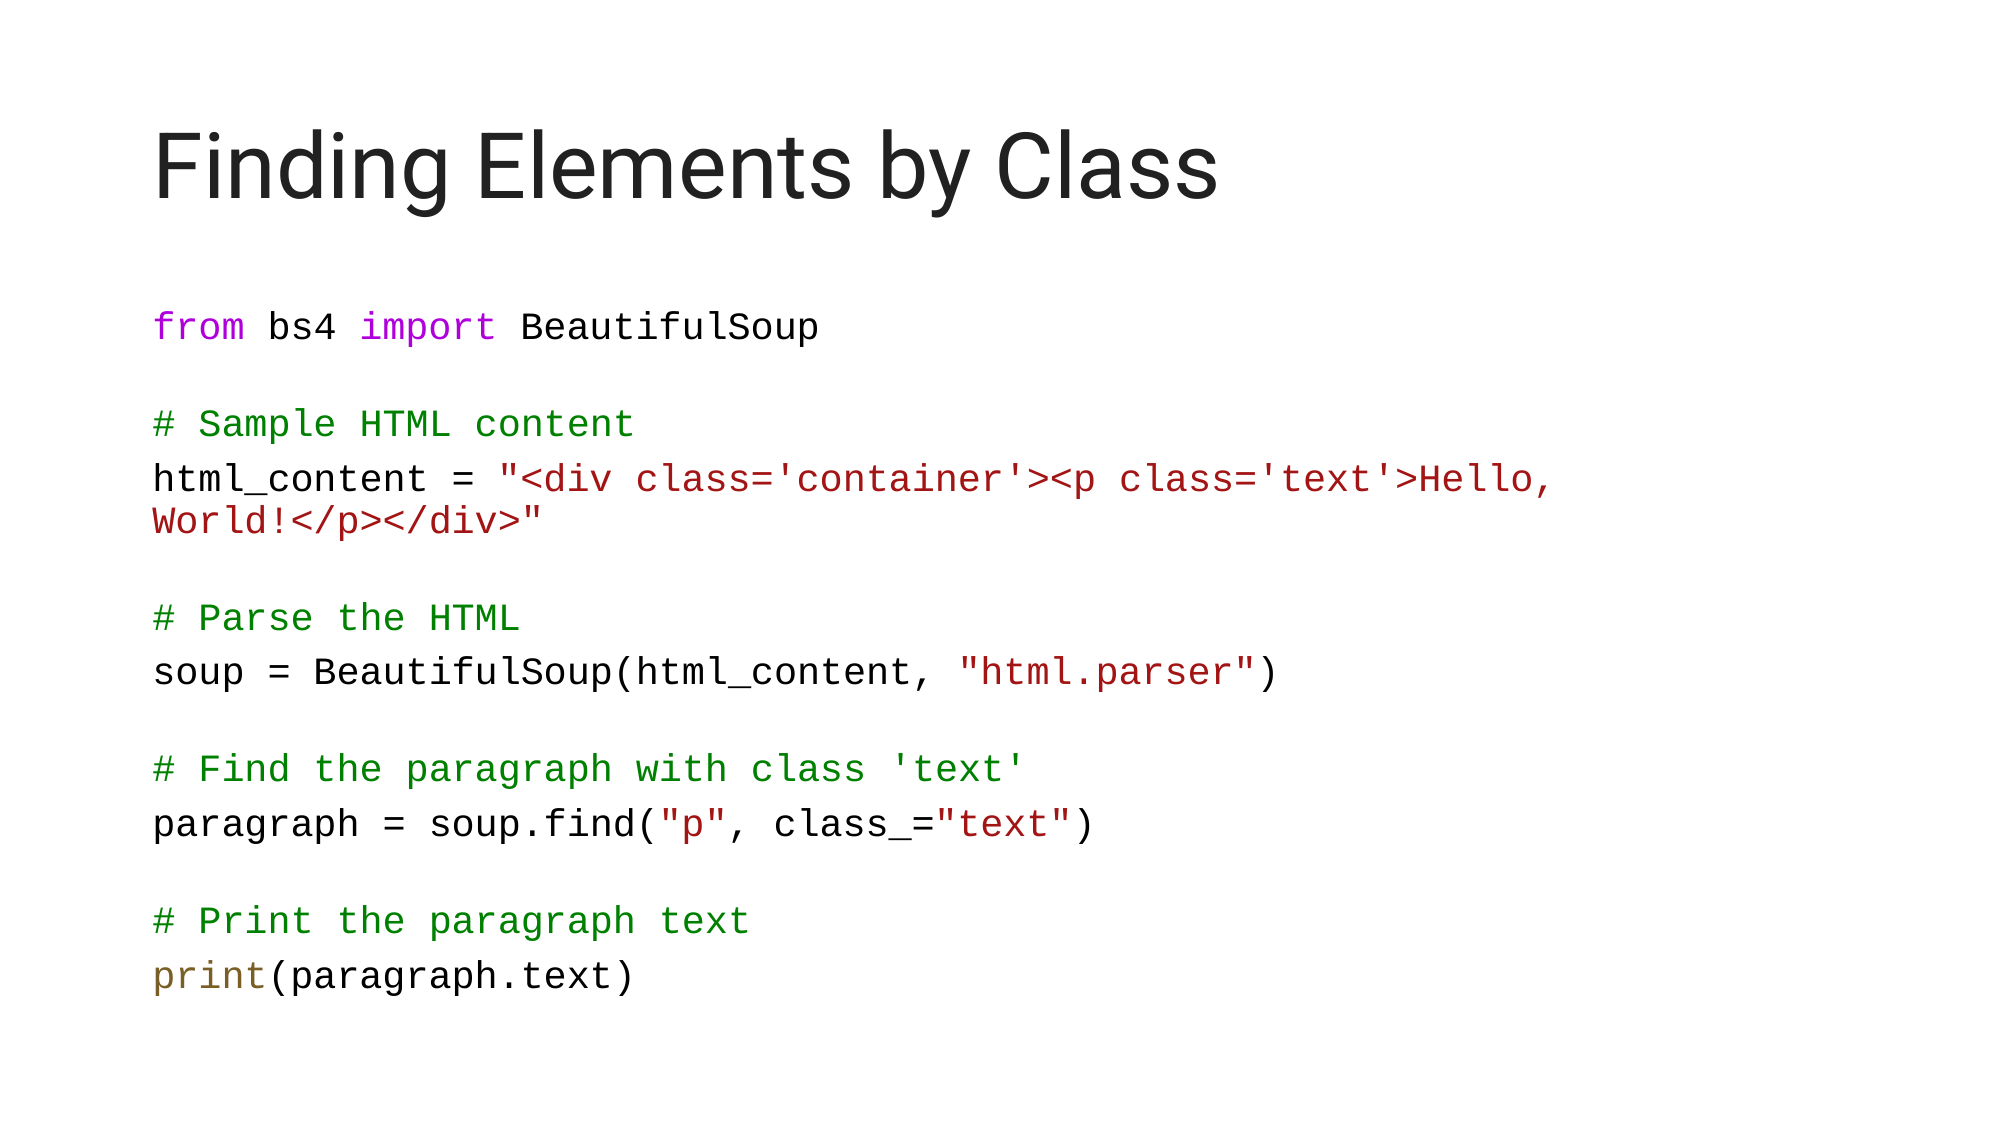

# Finding Elements by Class
from bs4 import BeautifulSoup
# Sample HTML content
html_content = "<div class='container'><p class='text'>Hello, World!</p></div>"
# Parse the HTML
soup = BeautifulSoup(html_content, "html.parser")
# Find the paragraph with class 'text'
paragraph = soup.find("p", class_="text")
# Print the paragraph text
print(paragraph.text)